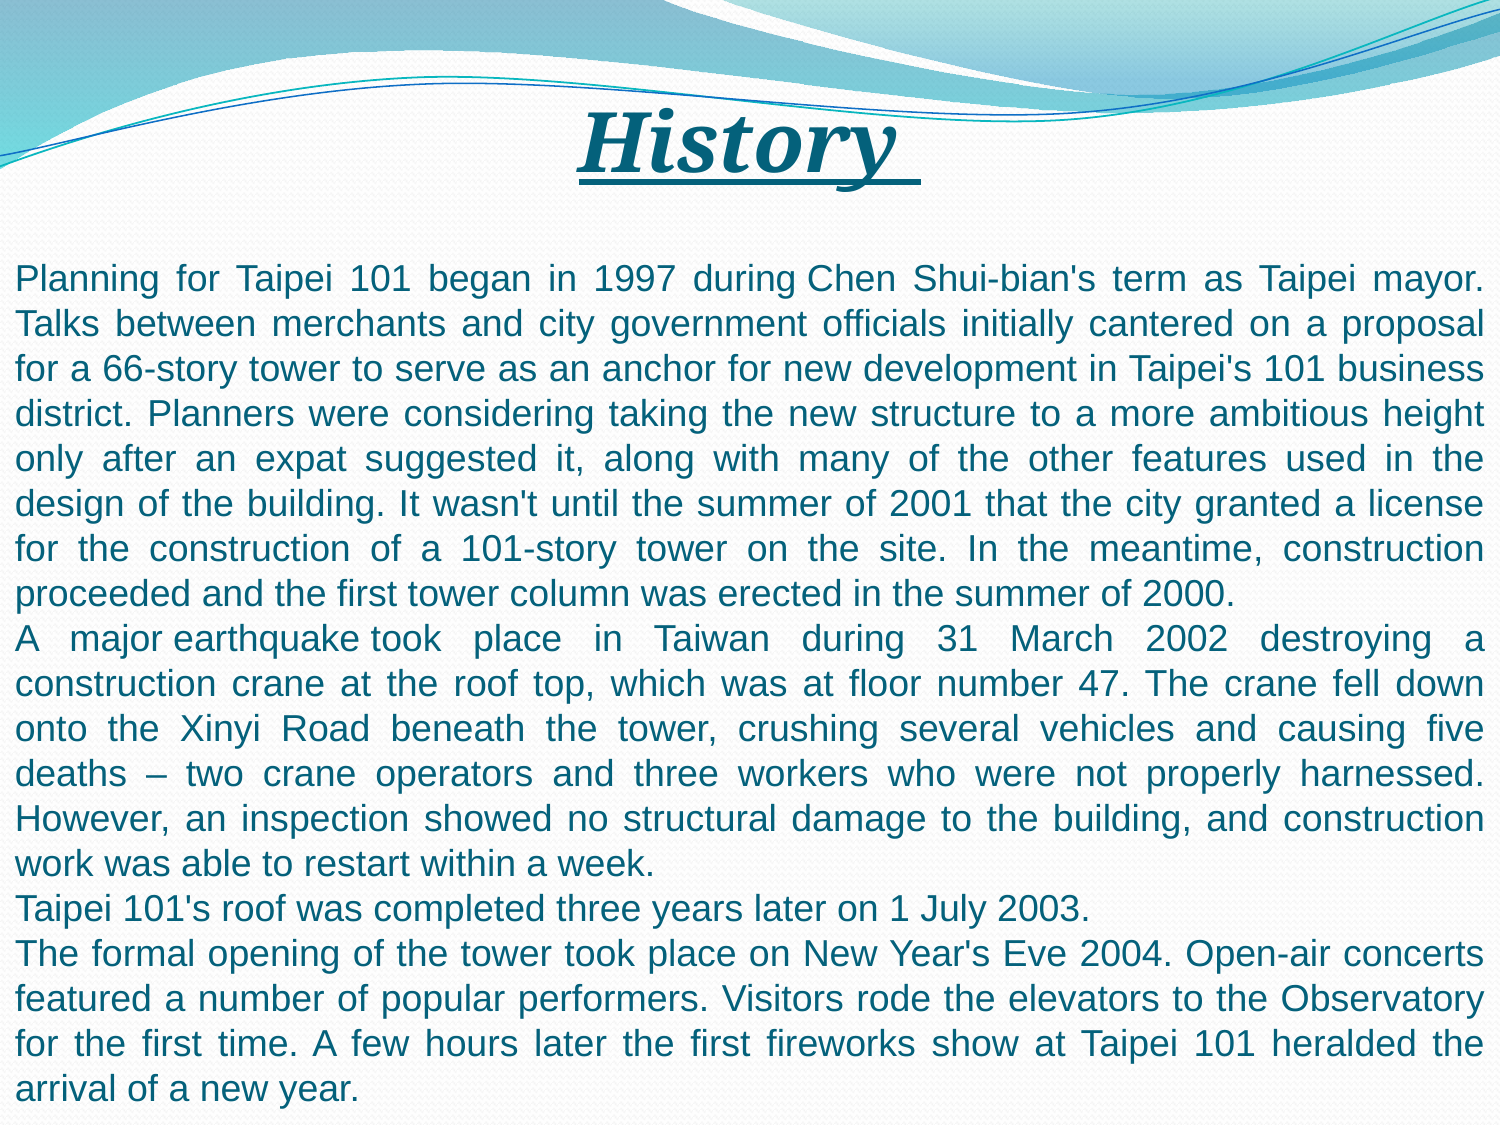

History
Planning for Taipei 101 began in 1997 during Chen Shui-bian's term as Taipei mayor. Talks between merchants and city government officials initially cantered on a proposal for a 66-story tower to serve as an anchor for new development in Taipei's 101 business district. Planners were considering taking the new structure to a more ambitious height only after an expat suggested it, along with many of the other features used in the design of the building. It wasn't until the summer of 2001 that the city granted a license for the construction of a 101-story tower on the site. In the meantime, construction proceeded and the first tower column was erected in the summer of 2000.
A major earthquake took place in Taiwan during 31 March 2002 destroying a construction crane at the roof top, which was at floor number 47. The crane fell down onto the Xinyi Road beneath the tower, crushing several vehicles and causing five deaths – two crane operators and three workers who were not properly harnessed. However, an inspection showed no structural damage to the building, and construction work was able to restart within a week.
Taipei 101's roof was completed three years later on 1 July 2003.
The formal opening of the tower took place on New Year's Eve 2004. Open-air concerts featured a number of popular performers. Visitors rode the elevators to the Observatory for the first time. A few hours later the first fireworks show at Taipei 101 heralded the arrival of a new year.